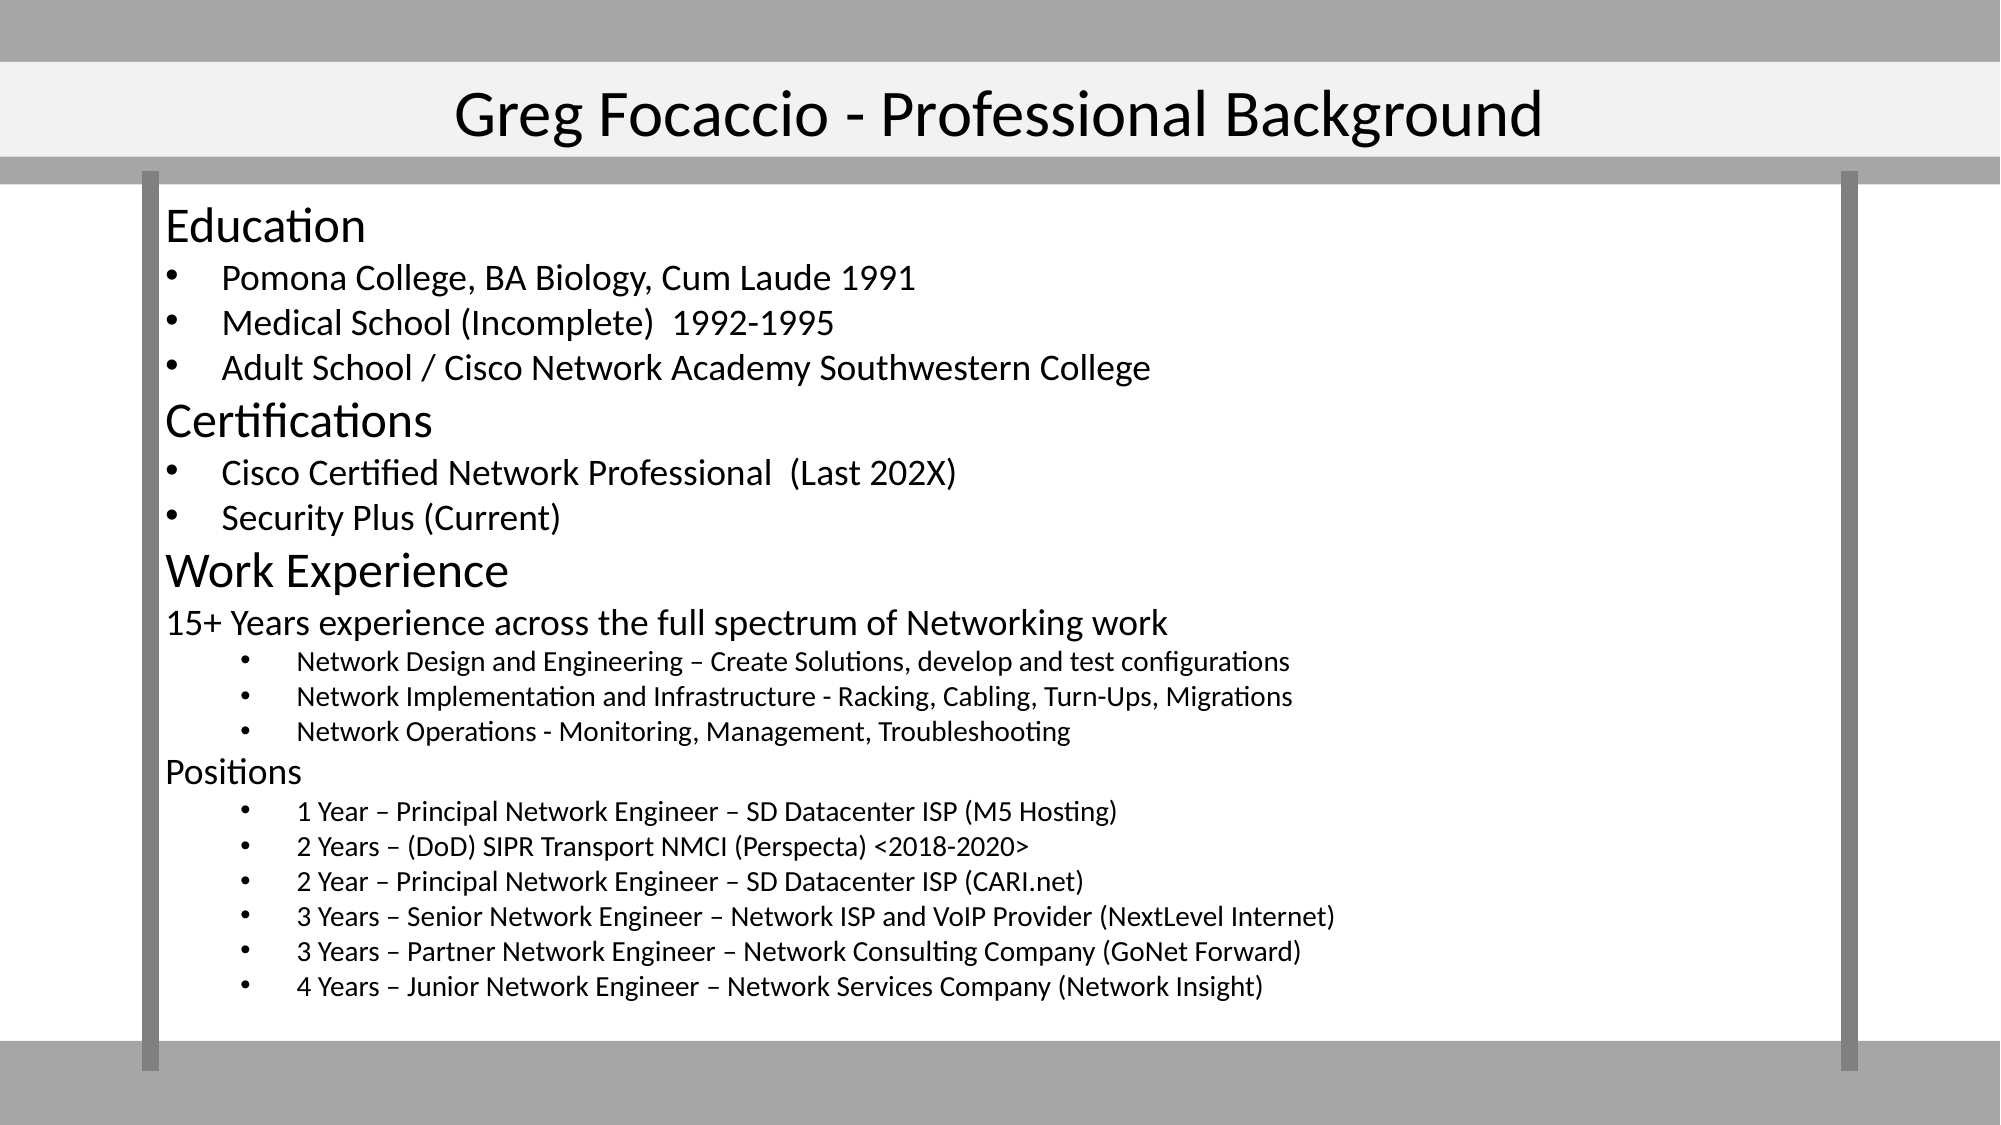

Greg Focaccio - Professional Background
Education
Pomona College, BA Biology, Cum Laude 1991
Medical School (Incomplete)  1992-1995
Adult School / Cisco Network Academy Southwestern College
Certifications
Cisco Certified Network Professional  (Last 202X)
Security Plus (Current)
Work Experience
15+ Years experience across the full spectrum of Networking work
Network Design and Engineering – Create Solutions, develop and test configurations
Network Implementation and Infrastructure - Racking, Cabling, Turn-Ups, Migrations
Network Operations - Monitoring, Management, Troubleshooting
Positions
1 Year – Principal Network Engineer – SD Datacenter ISP (M5 Hosting)
2 Years – (DoD) SIPR Transport NMCI (Perspecta) <2018-2020>
2 Year – Principal Network Engineer – SD Datacenter ISP (CARI.net)
3 Years – Senior Network Engineer – Network ISP and VoIP Provider (NextLevel Internet)
3 Years – Partner Network Engineer – Network Consulting Company (GoNet Forward)
4 Years – Junior Network Engineer – Network Services Company (Network Insight)